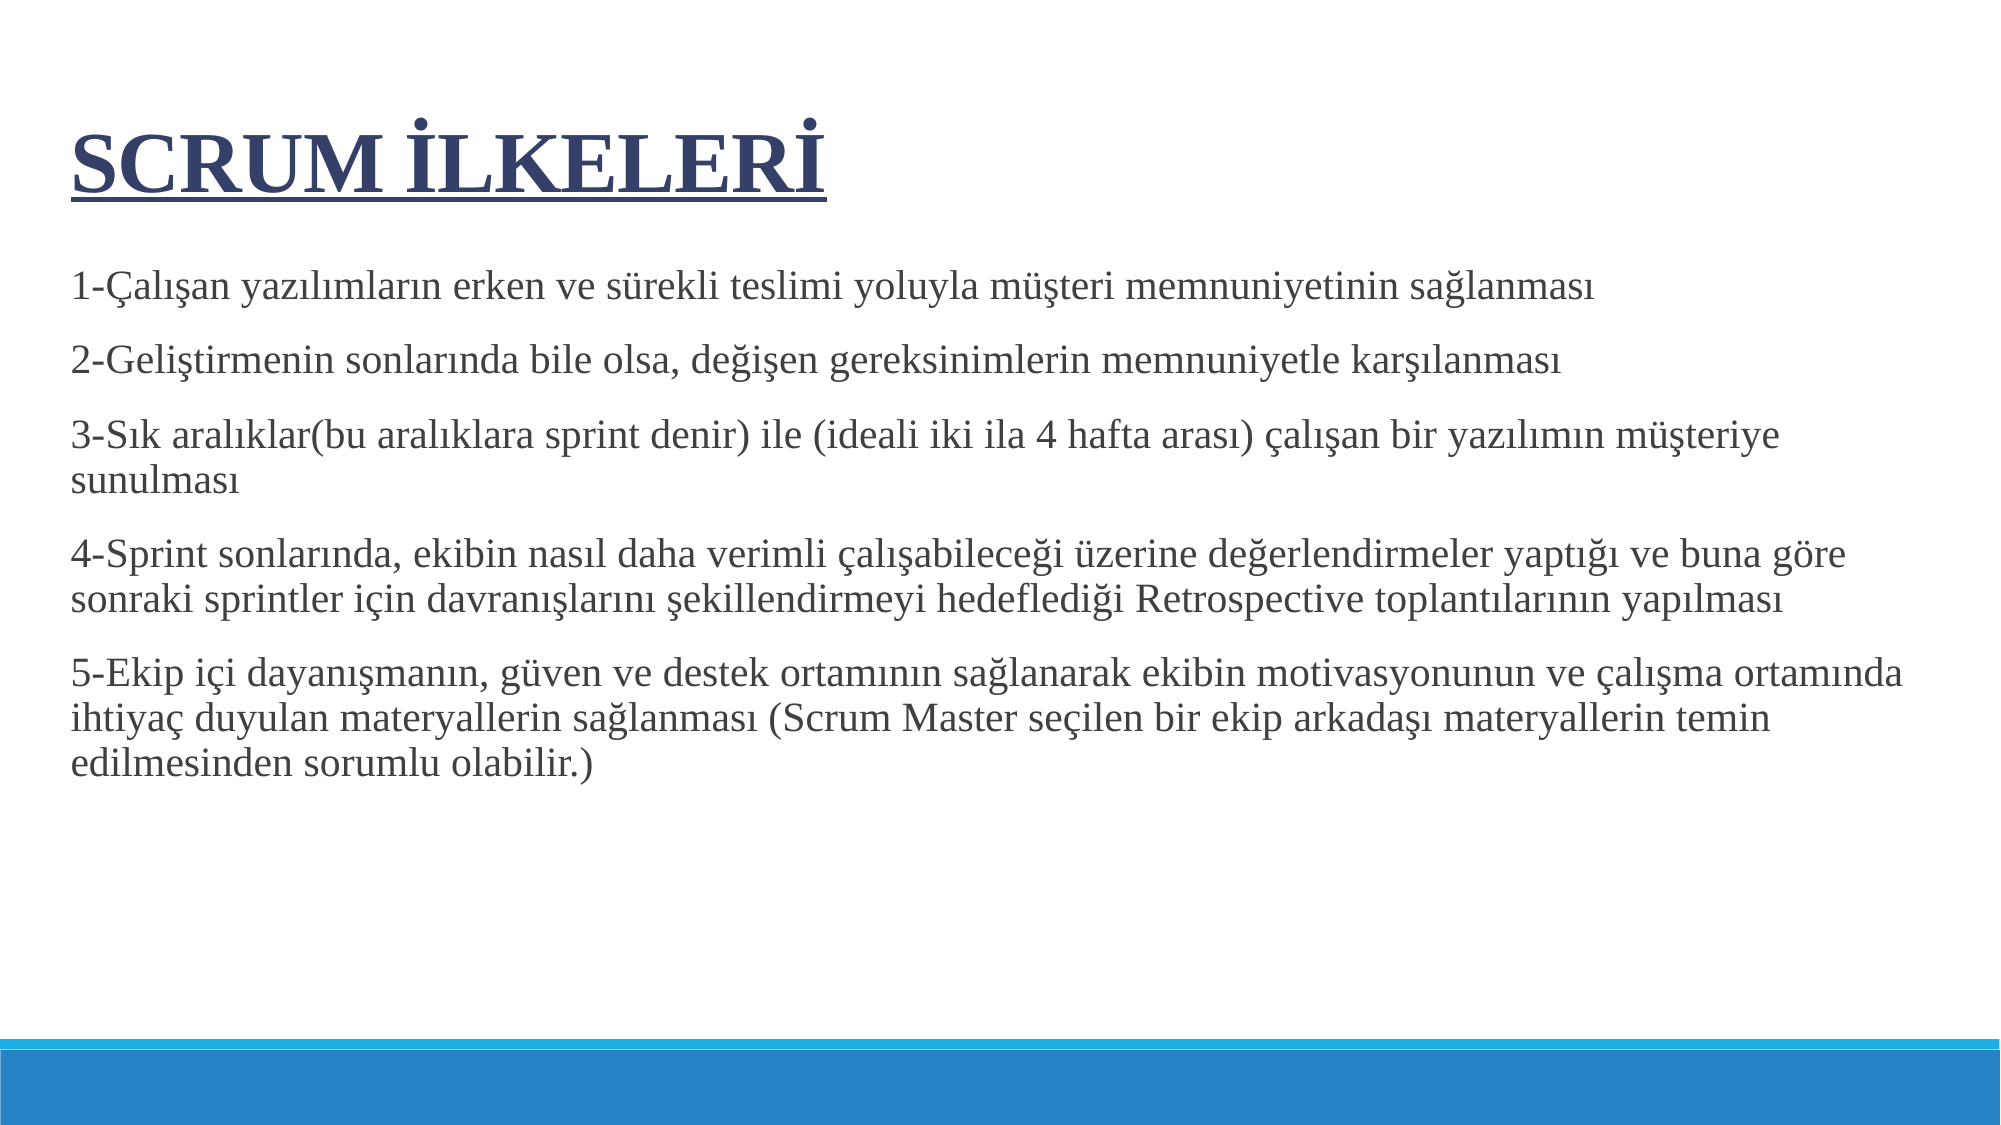

SCRUM İLKELERİ
1-Çalışan yazılımların erken ve sürekli teslimi yoluyla müşteri memnuniyetinin sağlanması
2-Geliştirmenin sonlarında bile olsa, değişen gereksinimlerin memnuniyetle karşılanması
3-Sık aralıklar(bu aralıklara sprint denir) ile (ideali iki ila 4 hafta arası) çalışan bir yazılımın müşteriye sunulması
4-Sprint sonlarında, ekibin nasıl daha verimli çalışabileceği üzerine değerlendirmeler yaptığı ve buna göre sonraki sprintler için davranışlarını şekillendirmeyi hedeflediği Retrospective toplantılarının yapılması
5-Ekip içi dayanışmanın, güven ve destek ortamının sağlanarak ekibin motivasyonunun ve çalışma ortamında ihtiyaç duyulan materyallerin sağlanması (Scrum Master seçilen bir ekip arkadaşı materyallerin temin edilmesinden sorumlu olabilir.)